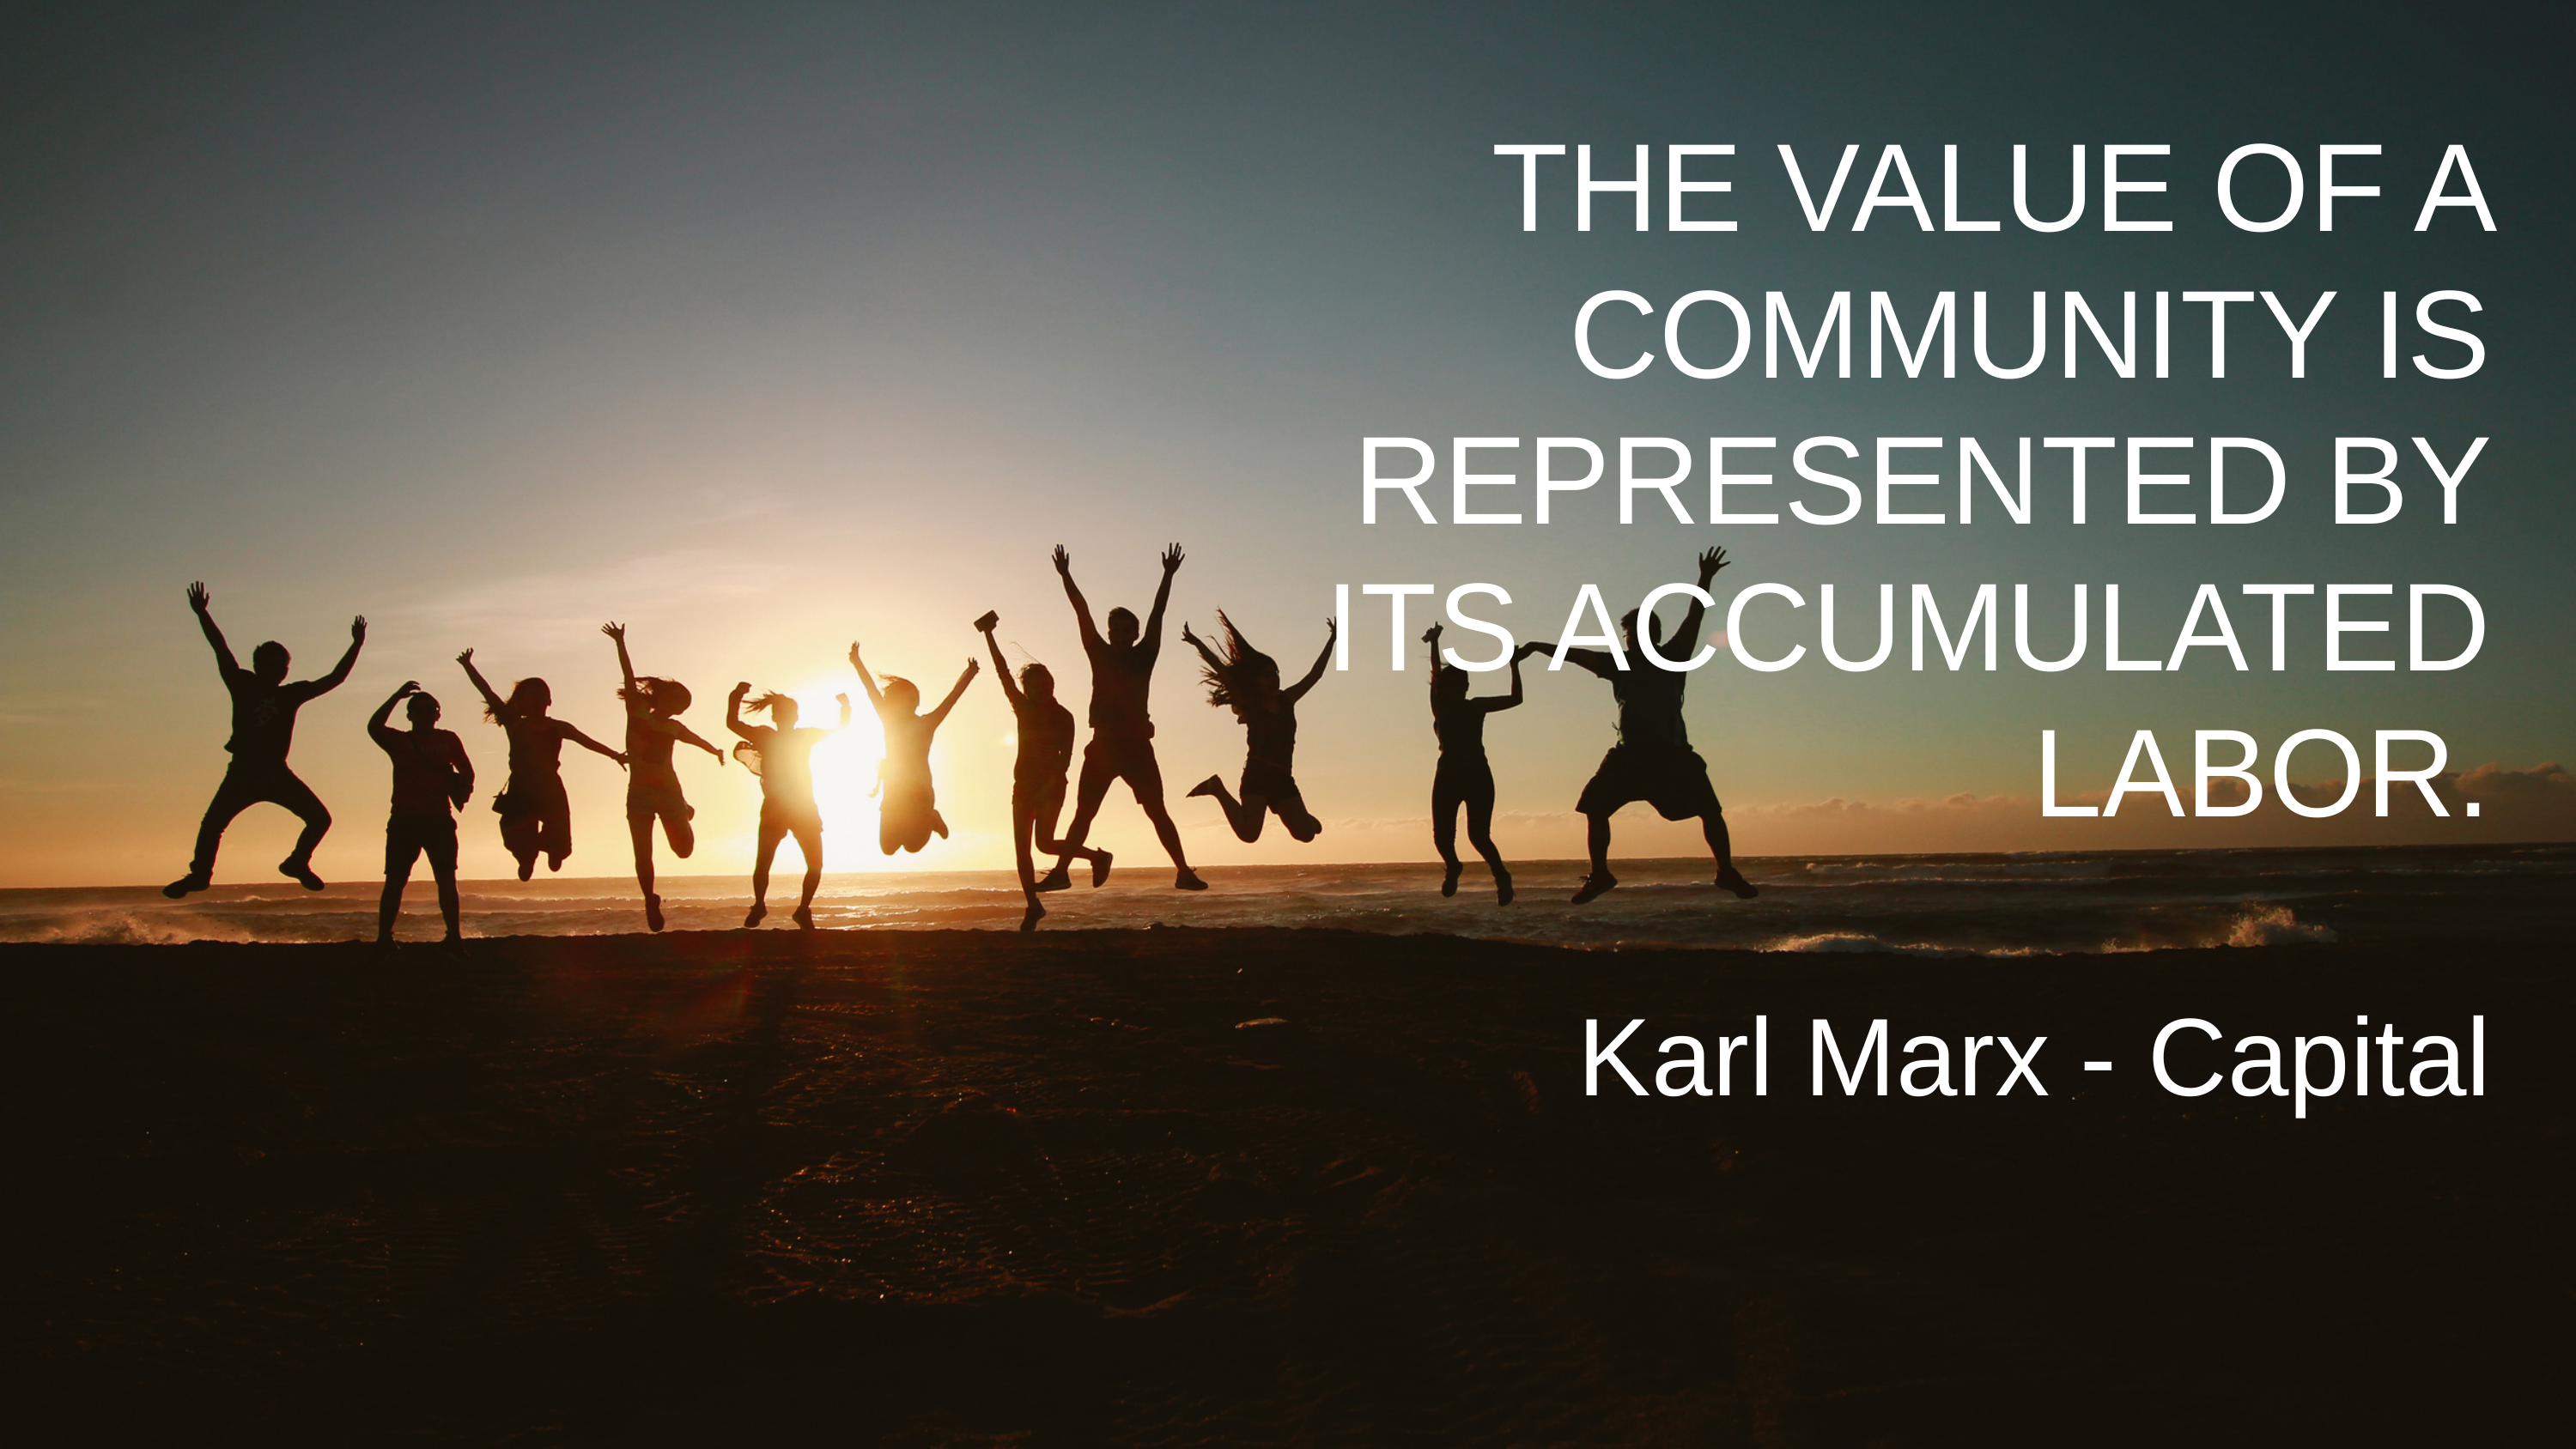

THE VALUE OF A COMMUNITY IS REPRESENTED BY ITS ACCUMULATED LABOR.

Karl Marx - Capital